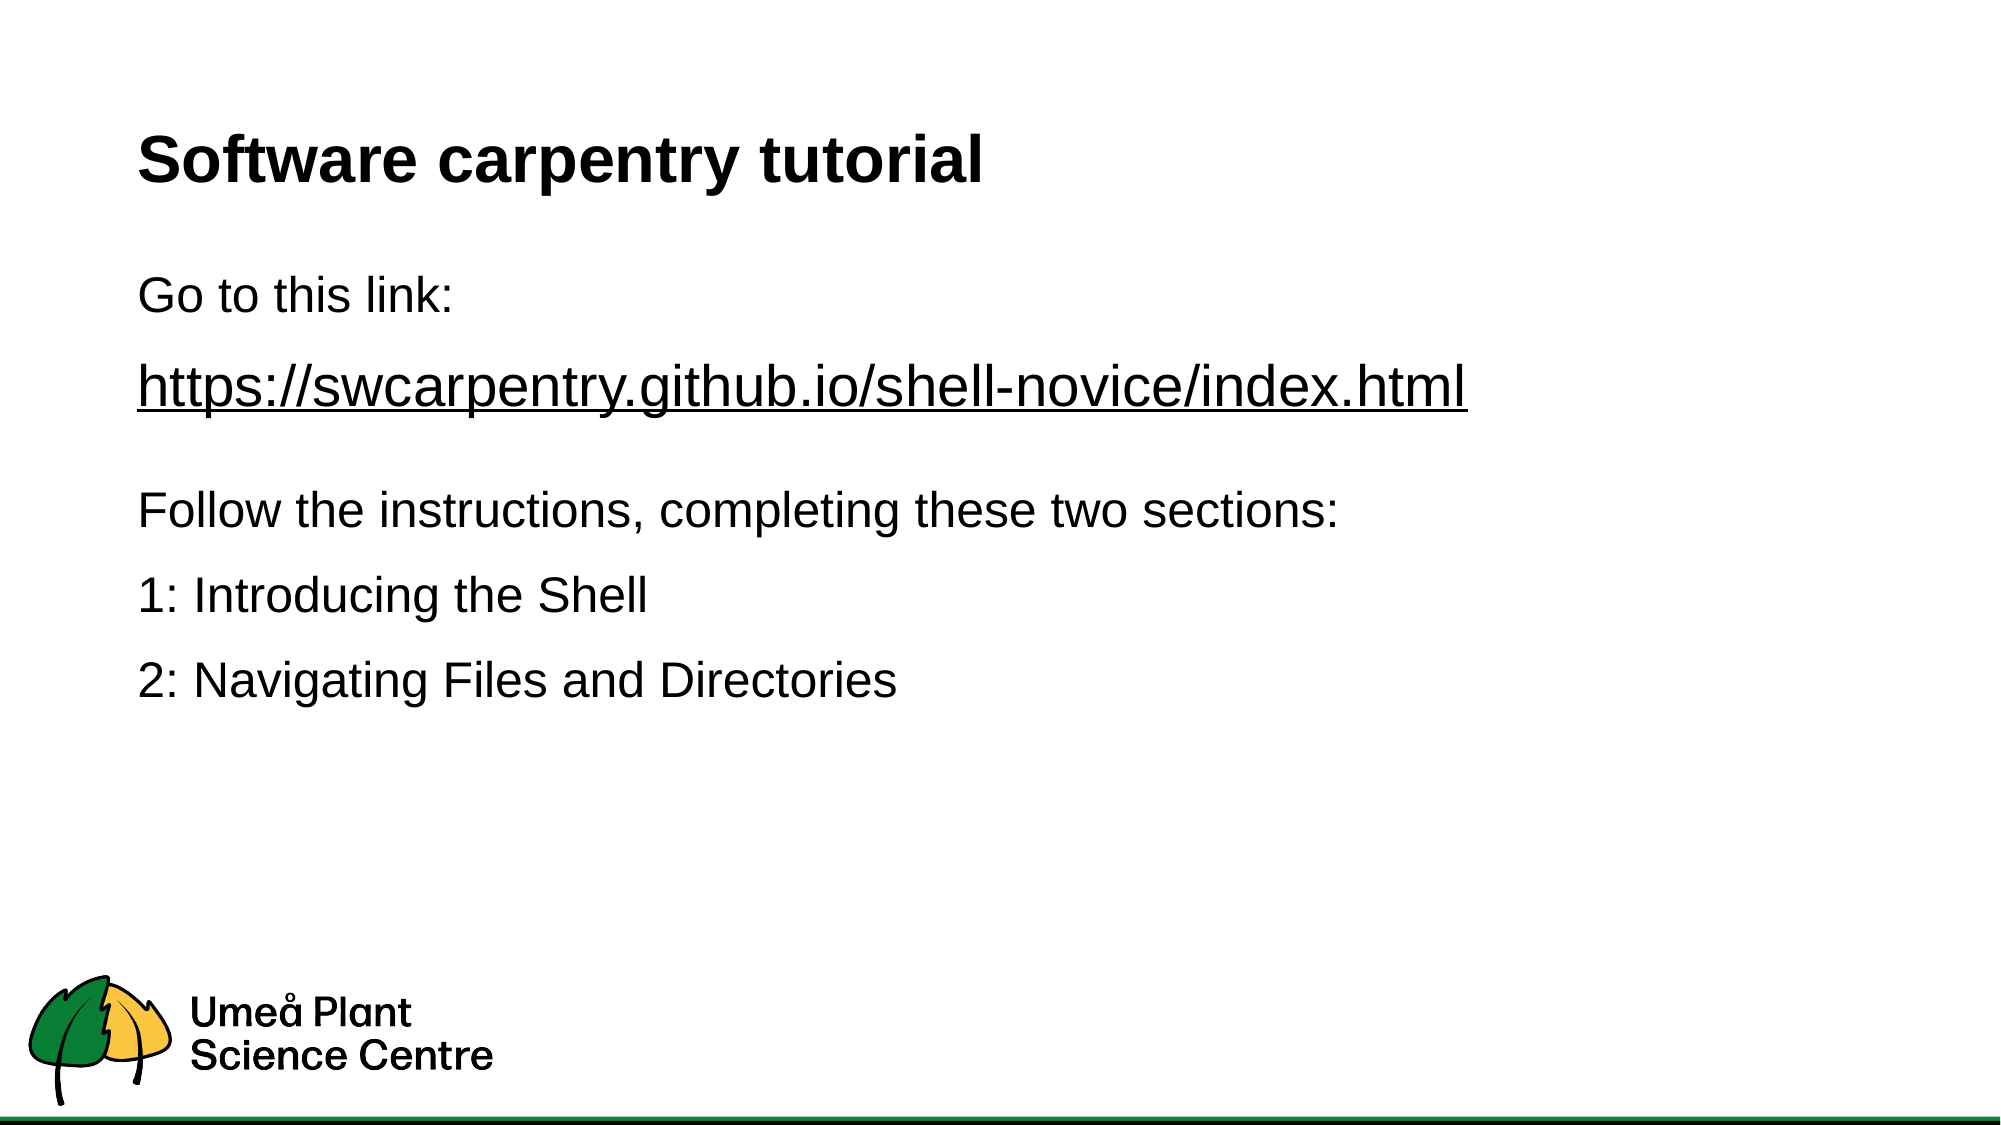

# Software carpentry tutorial
Go to this link:
https://swcarpentry.github.io/shell-novice/index.html
Follow the instructions, completing these two sections:
1: Introducing the Shell
2: Navigating Files and Directories